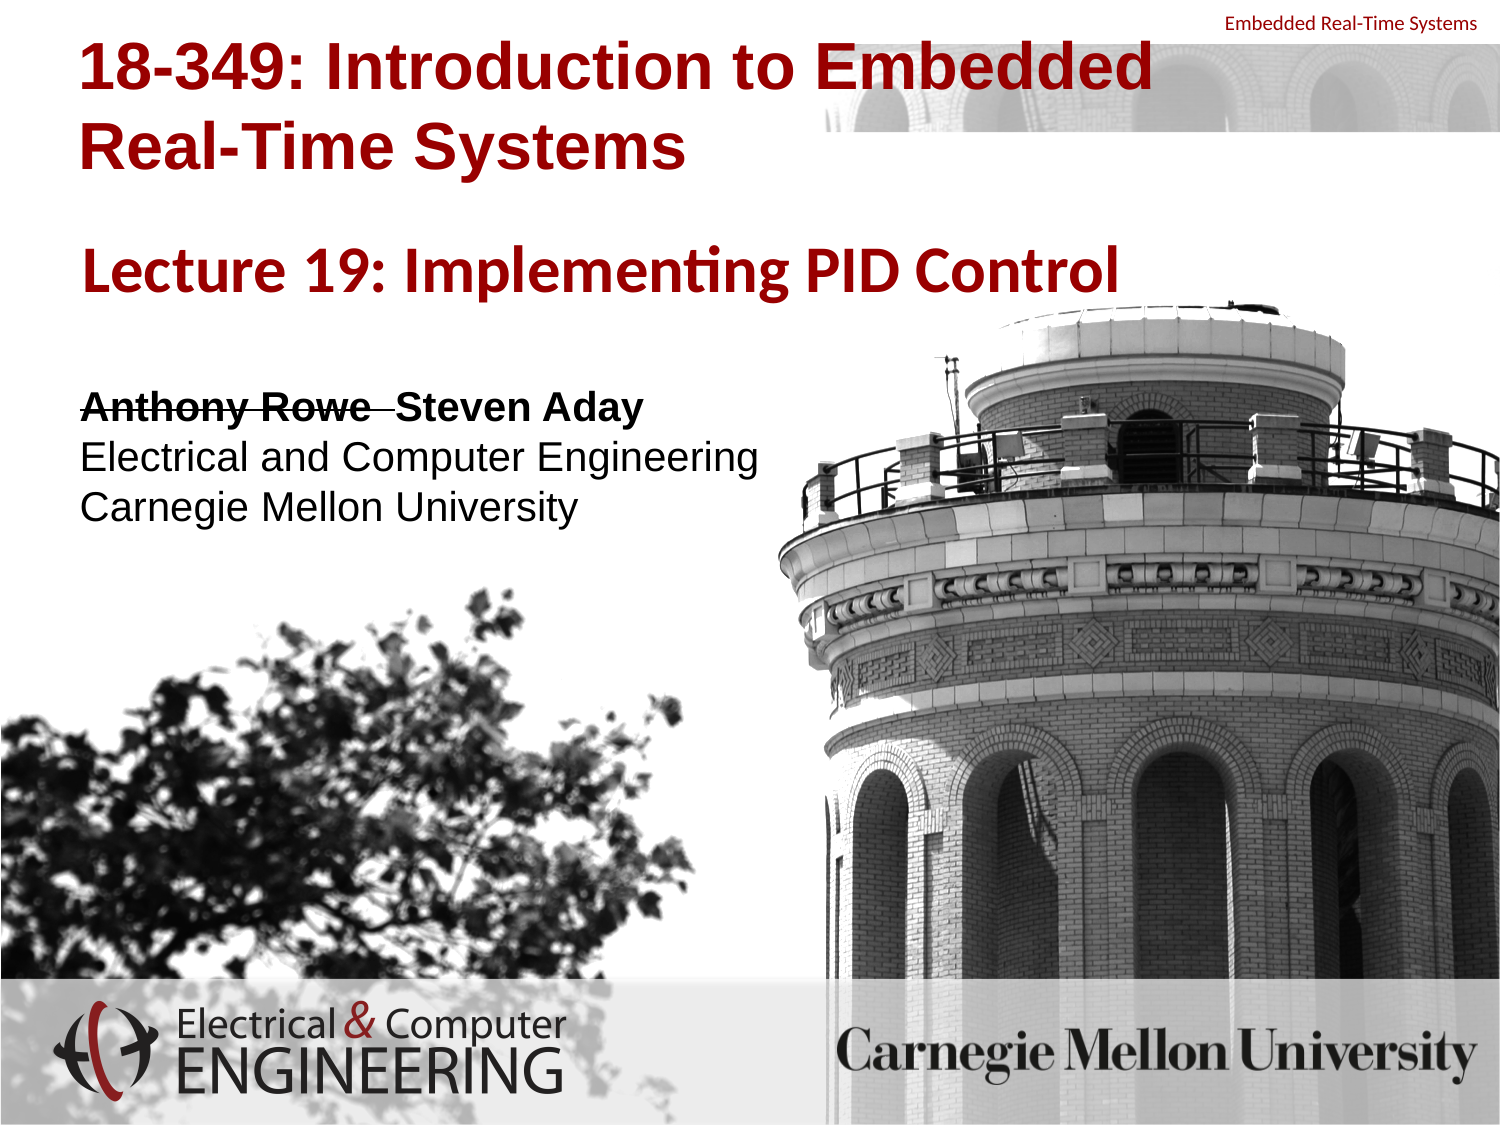

# 18-349: Introduction to Embedded Real-Time Systems
Lecture 19: Implementing PID Control
Anthony Rowe  Steven Aday
Electrical and Computer Engineering
Carnegie Mellon University